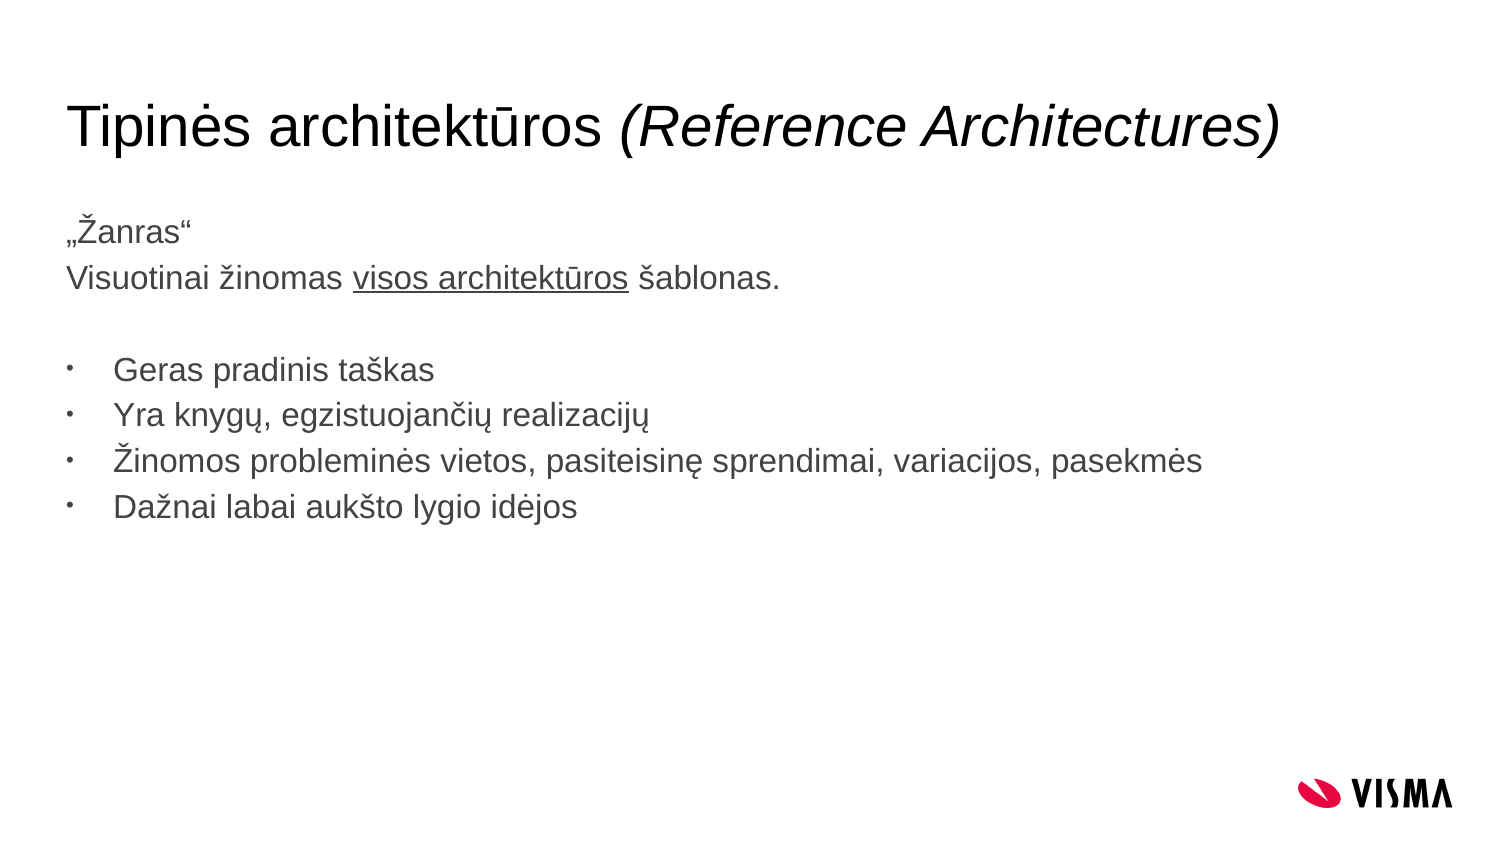

# Tipinės architektūros (Reference Architectures)
„Žanras“
Visuotinai žinomas visos architektūros šablonas.

Geras pradinis taškas
Yra knygų, egzistuojančių realizacijų
Žinomos probleminės vietos, pasiteisinę sprendimai, variacijos, pasekmės
Dažnai labai aukšto lygio idėjos